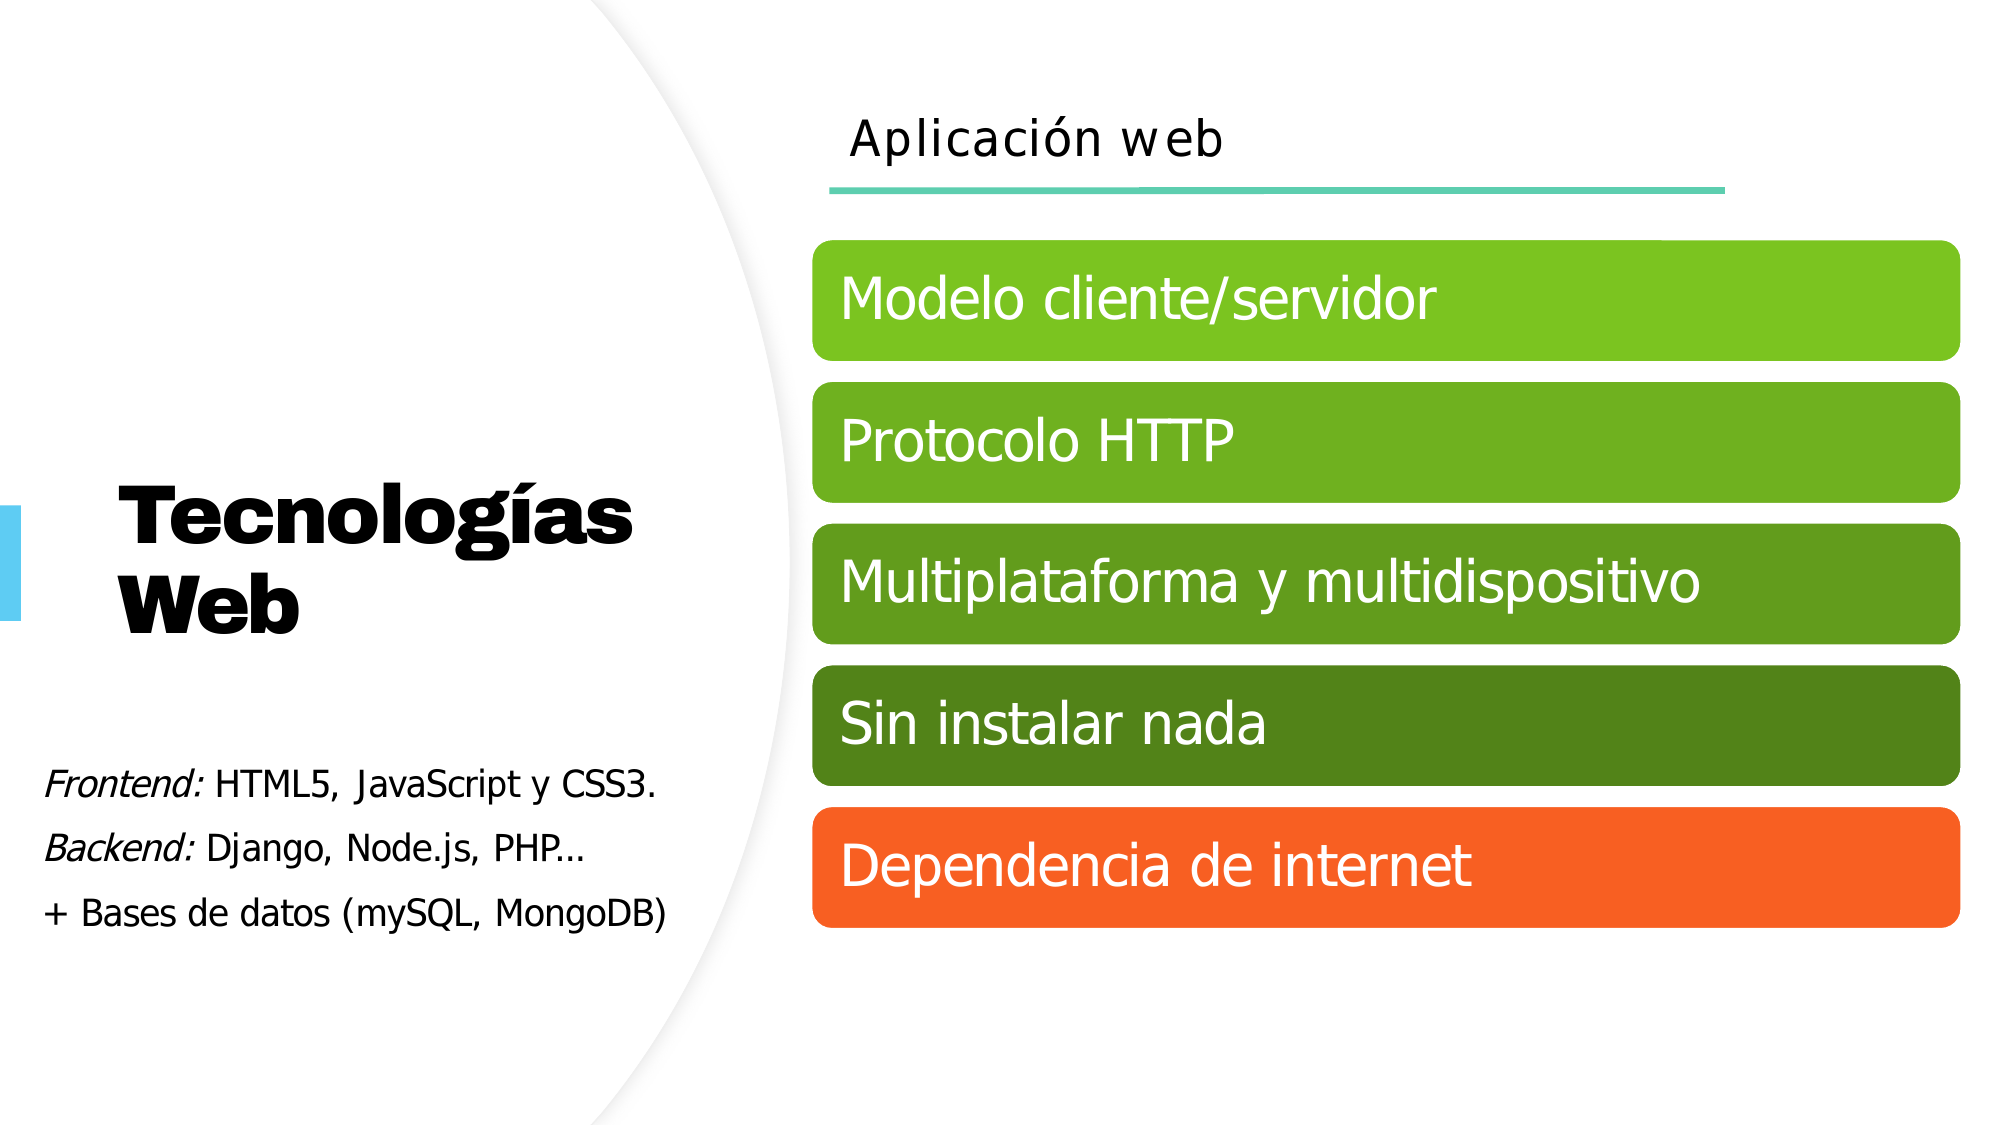

Aplicación web

# Tecnologías Web
Modelo cliente/servidor
Protocolo HTTP
Multiplataforma y multidispositivo
Sin instalar nada
Dependencia de internet

Frontend: HTML5, JavaScript y CSS3.
Backend: Django, Node.js, PHP…
+ Bases de datos (mySQL, MongoDB)